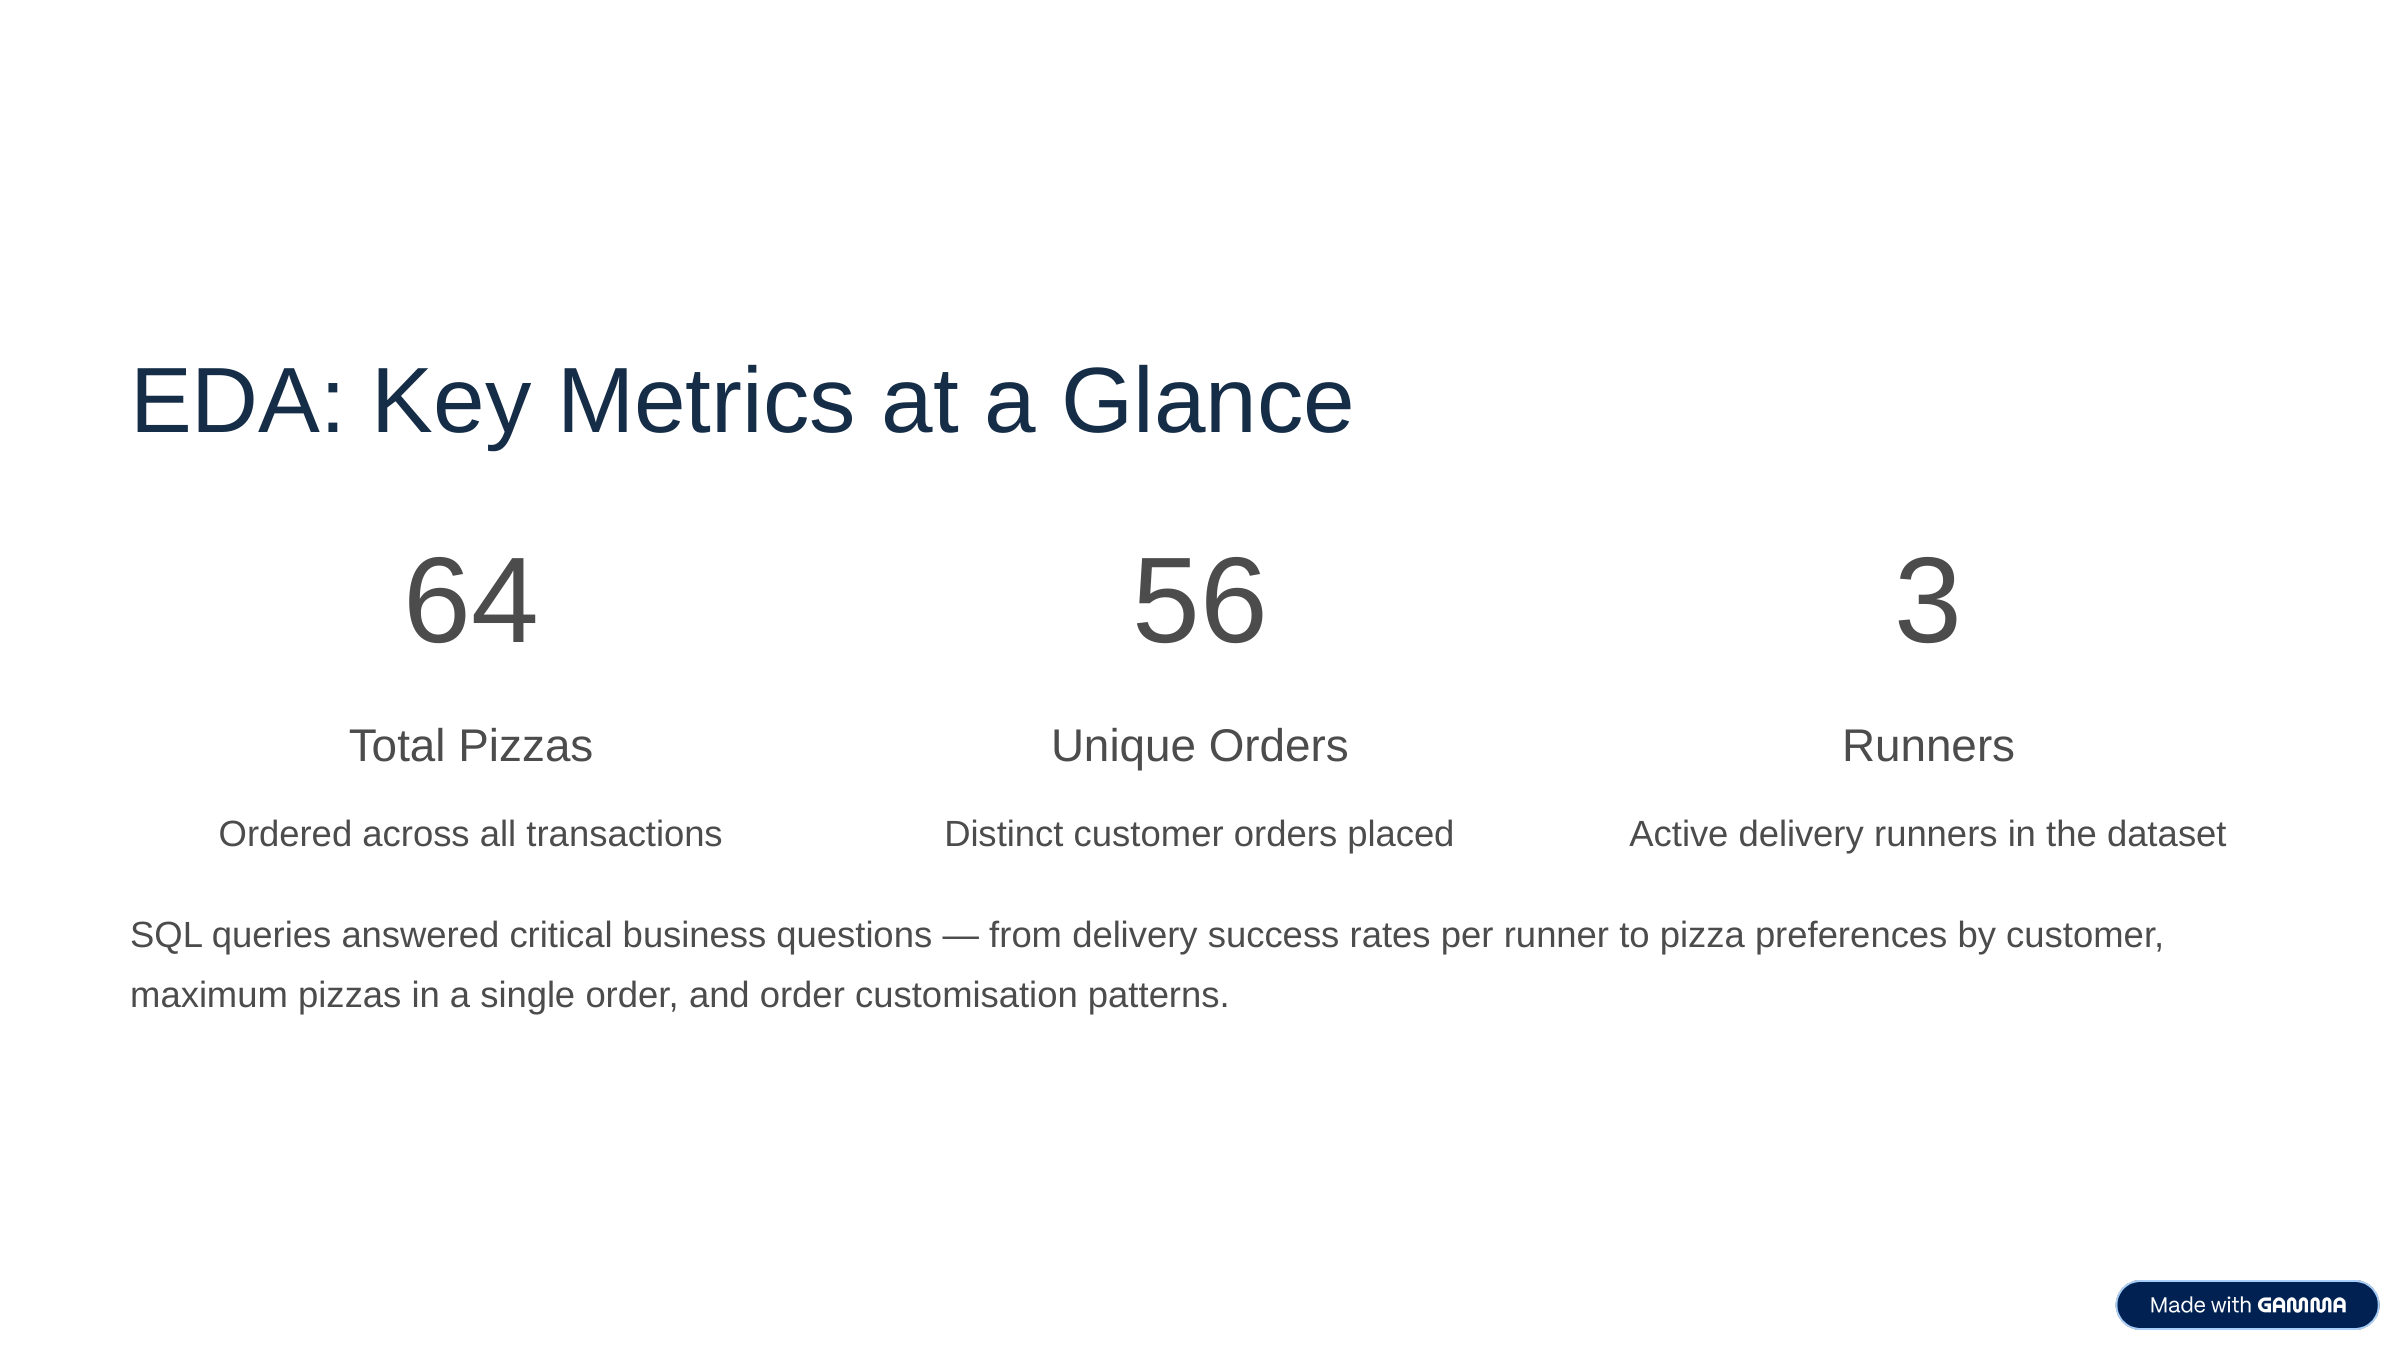

EDA: Key Metrics at a Glance
64
56
3
Total Pizzas
Unique Orders
Runners
Ordered across all transactions
Distinct customer orders placed
Active delivery runners in the dataset
SQL queries answered critical business questions — from delivery success rates per runner to pizza preferences by customer, maximum pizzas in a single order, and order customisation patterns.